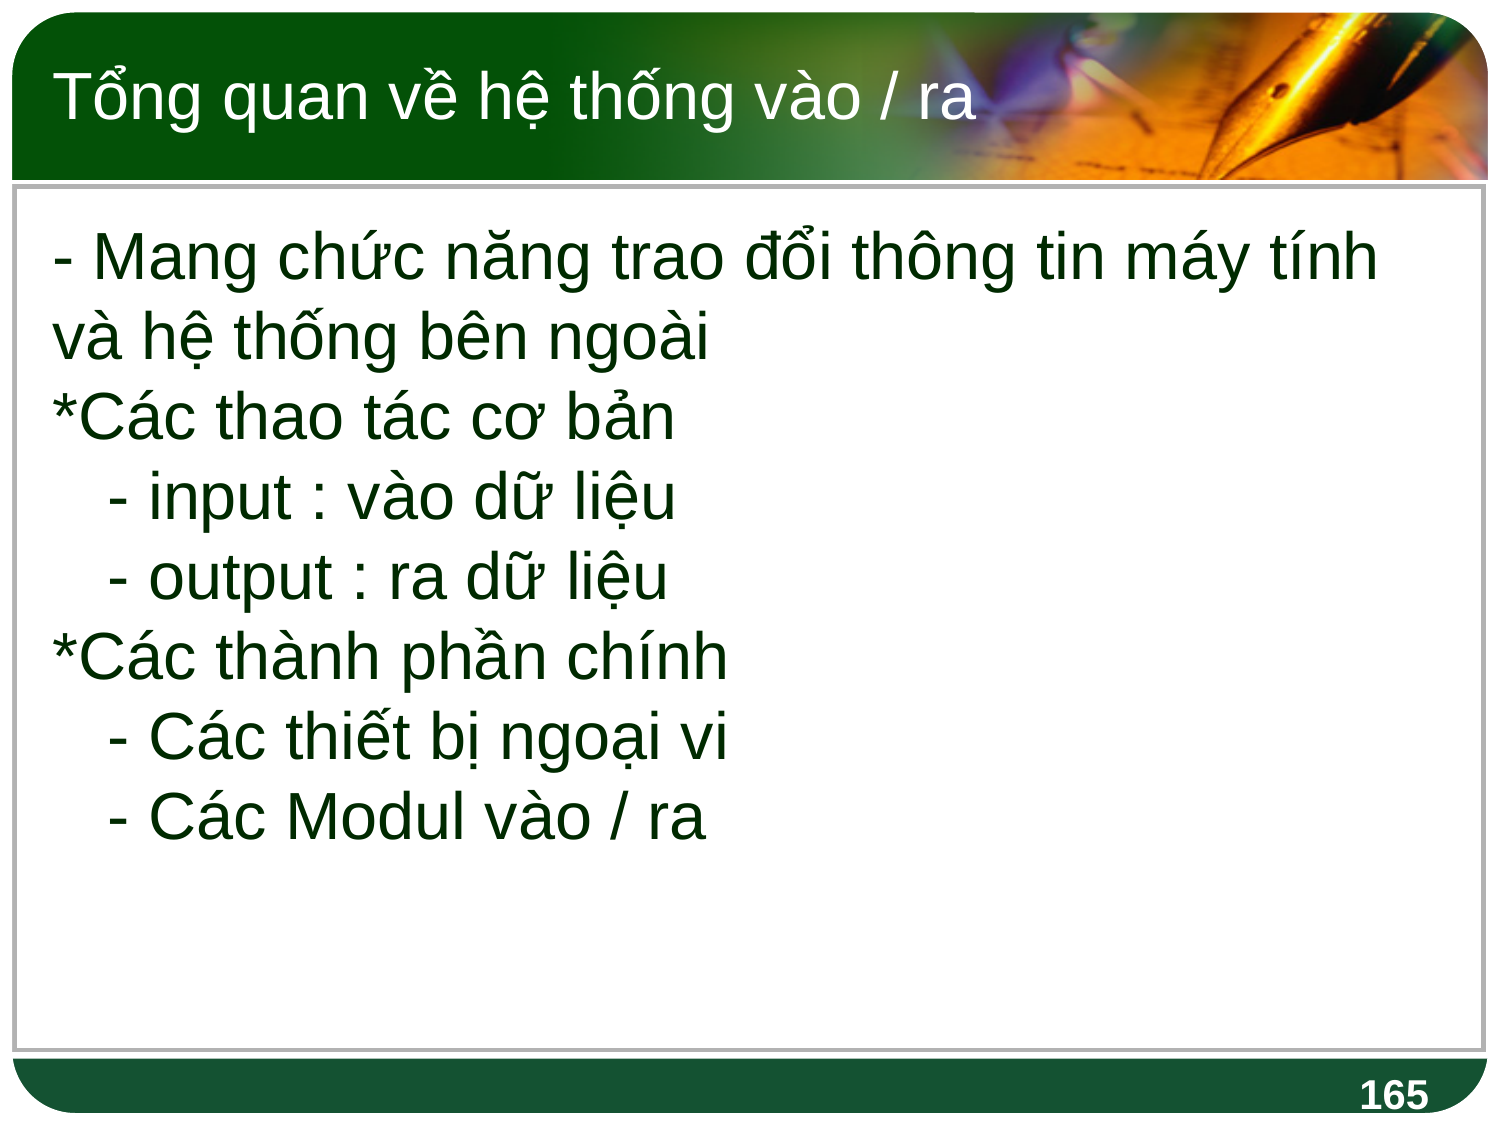

# Tổng quan về hệ thống vào / ra - Mang chức năng trao đổi thông tin máy tính và hệ thống bên ngoài *Các thao tác cơ bản - input : vào dữ liệu - output : ra dữ liệu *Các thành phần chính - Các thiết bị ngoại vi - Các Modul vào / ra